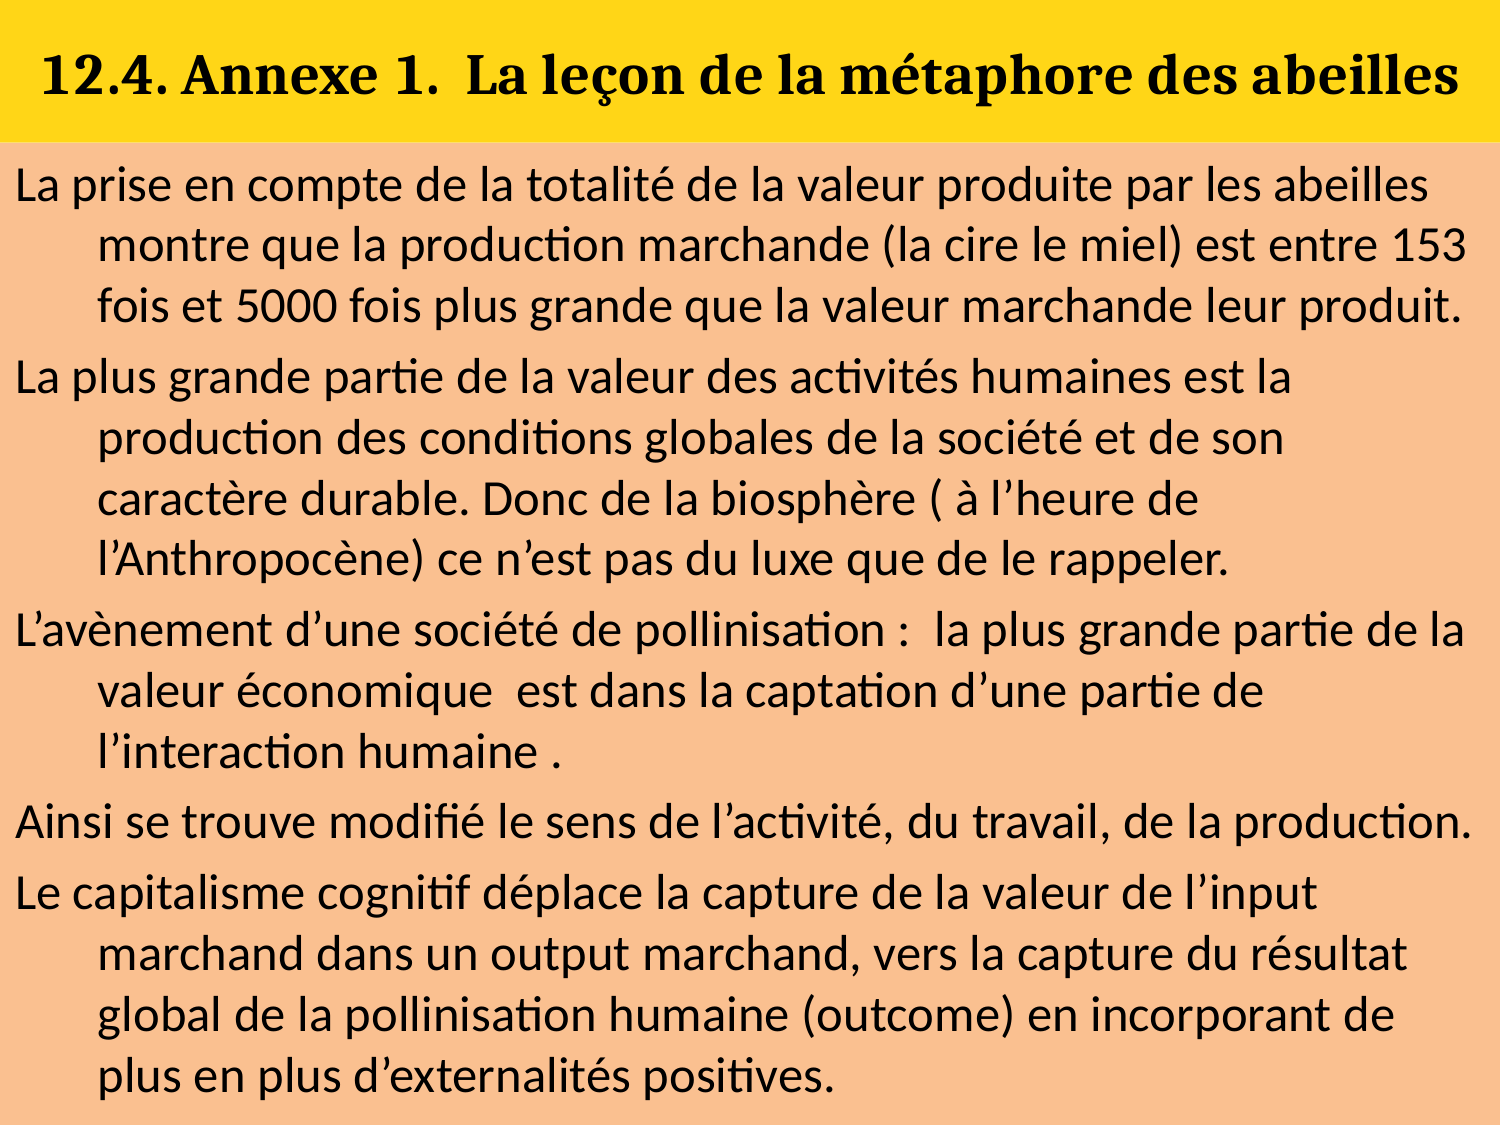

# 12.4. Annexe 1.  La leçon de la métaphore des abeilles
La prise en compte de la totalité de la valeur produite par les abeilles montre que la production marchande (la cire le miel) est entre 153 fois et 5000 fois plus grande que la valeur marchande leur produit.
La plus grande partie de la valeur des activités humaines est la production des conditions globales de la société et de son caractère durable. Donc de la biosphère ( à l’heure de l’Anthropocène) ce n’est pas du luxe que de le rappeler.
L’avènement d’une société de pollinisation :  la plus grande partie de la valeur économique  est dans la captation d’une partie de l’interaction humaine .
Ainsi se trouve modifié le sens de l’activité, du travail, de la production.
Le capitalisme cognitif déplace la capture de la valeur de l’input marchand dans un output marchand, vers la capture du résultat global de la pollinisation humaine (outcome) en incorporant de plus en plus d’externalités positives.